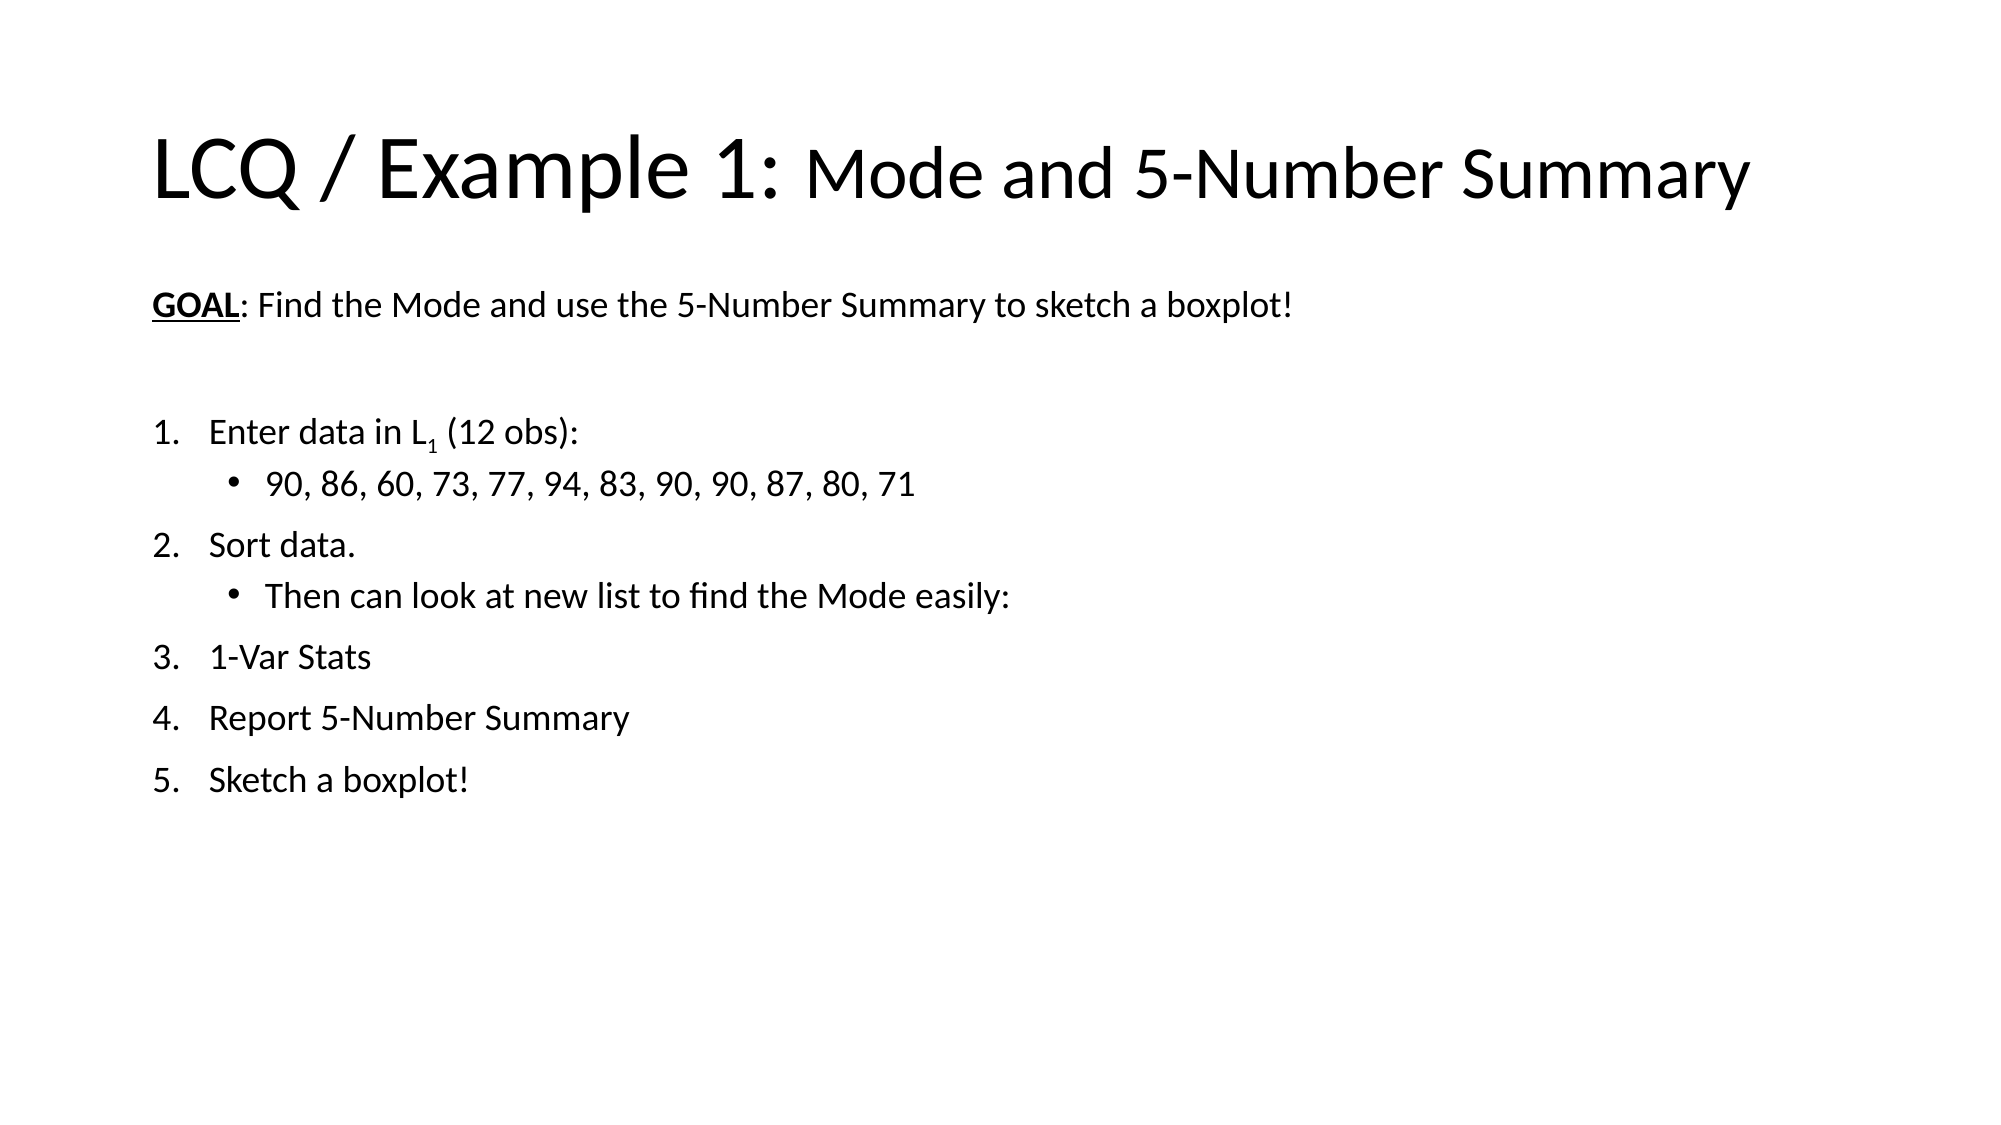

# LCQ / Example 1: Mode and 5-Number Summary
GOAL: Find the Mode and use the 5-Number Summary to sketch a boxplot!

Enter data in L1 (12 obs):
90, 86, 60, 73, 77, 94, 83, 90, 90, 87, 80, 71
Sort data.
Then can look at new list to find the Mode easily:
1-Var Stats
Report 5-Number Summary
Sketch a boxplot!